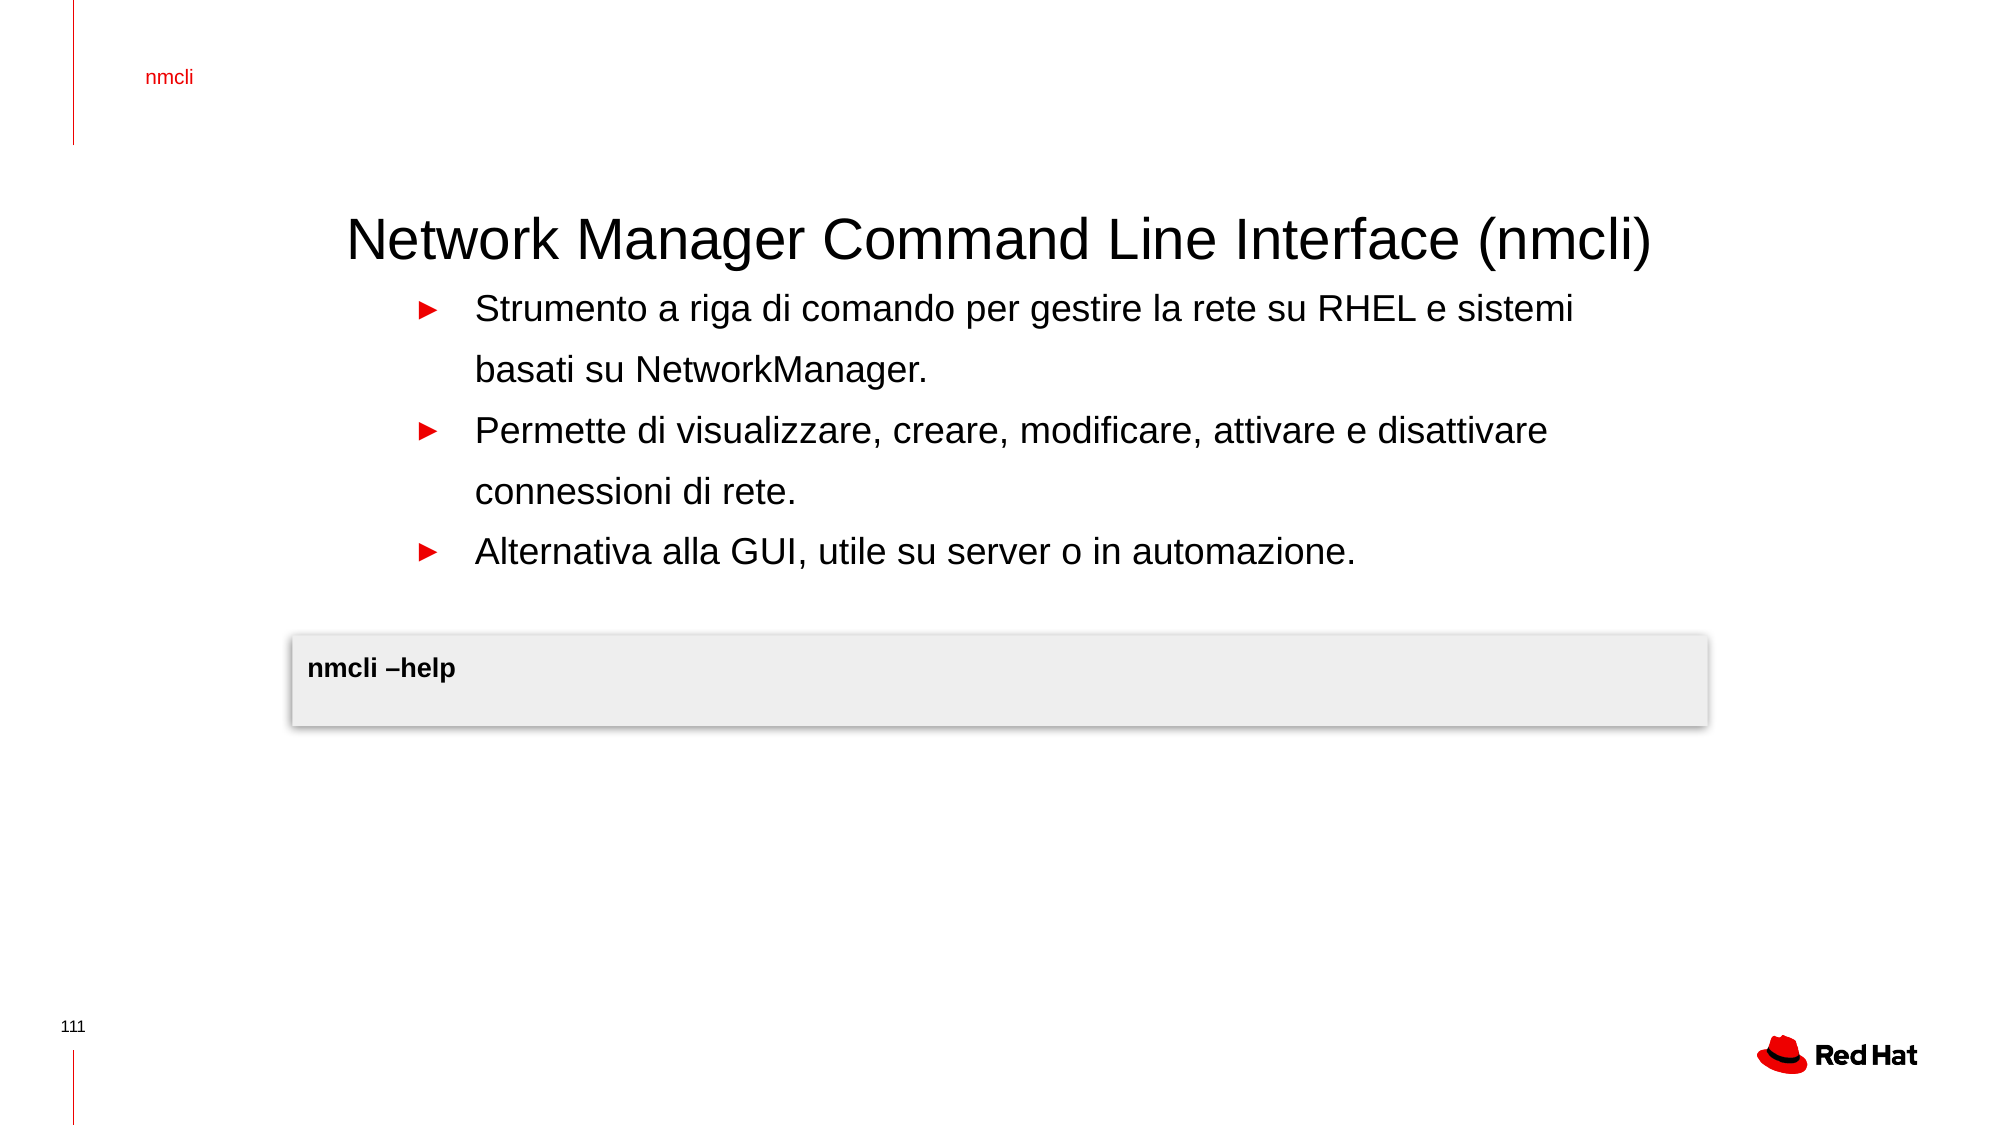

nmcli
# Network Manager Command Line Interface (nmcli)
Strumento a riga di comando per gestire la rete su RHEL e sistemi basati su NetworkManager.
Permette di visualizzare, creare, modificare, attivare e disattivare connessioni di rete.
Alternativa alla GUI, utile su server o in automazione.
nmcli –help
111